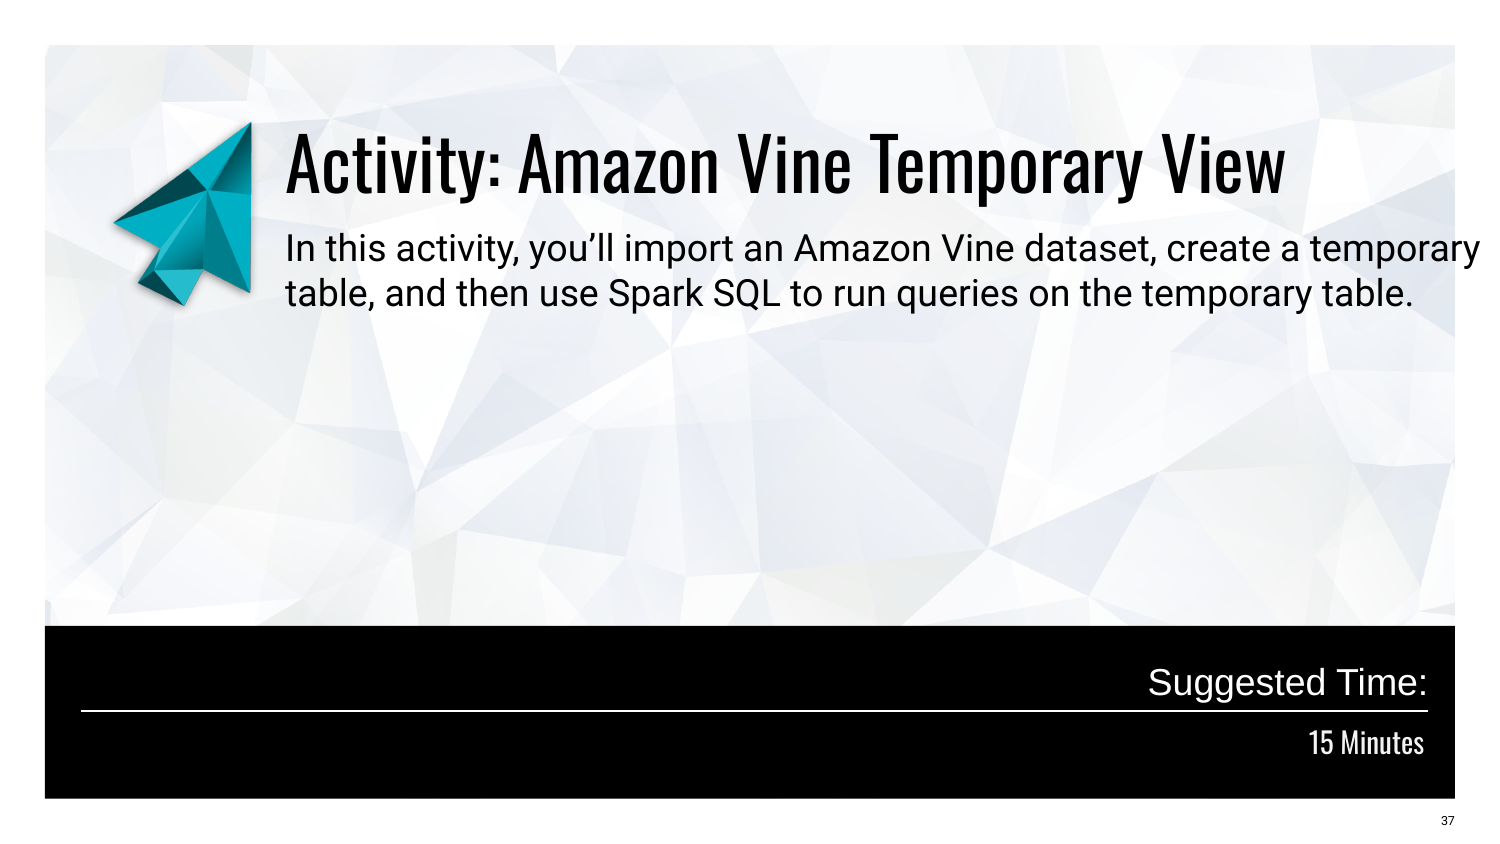

# Activity: Amazon Vine Temporary View
In this activity, you’ll import an Amazon Vine dataset, create a temporary table, and then use Spark SQL to run queries on the temporary table.
15 Minutes

37